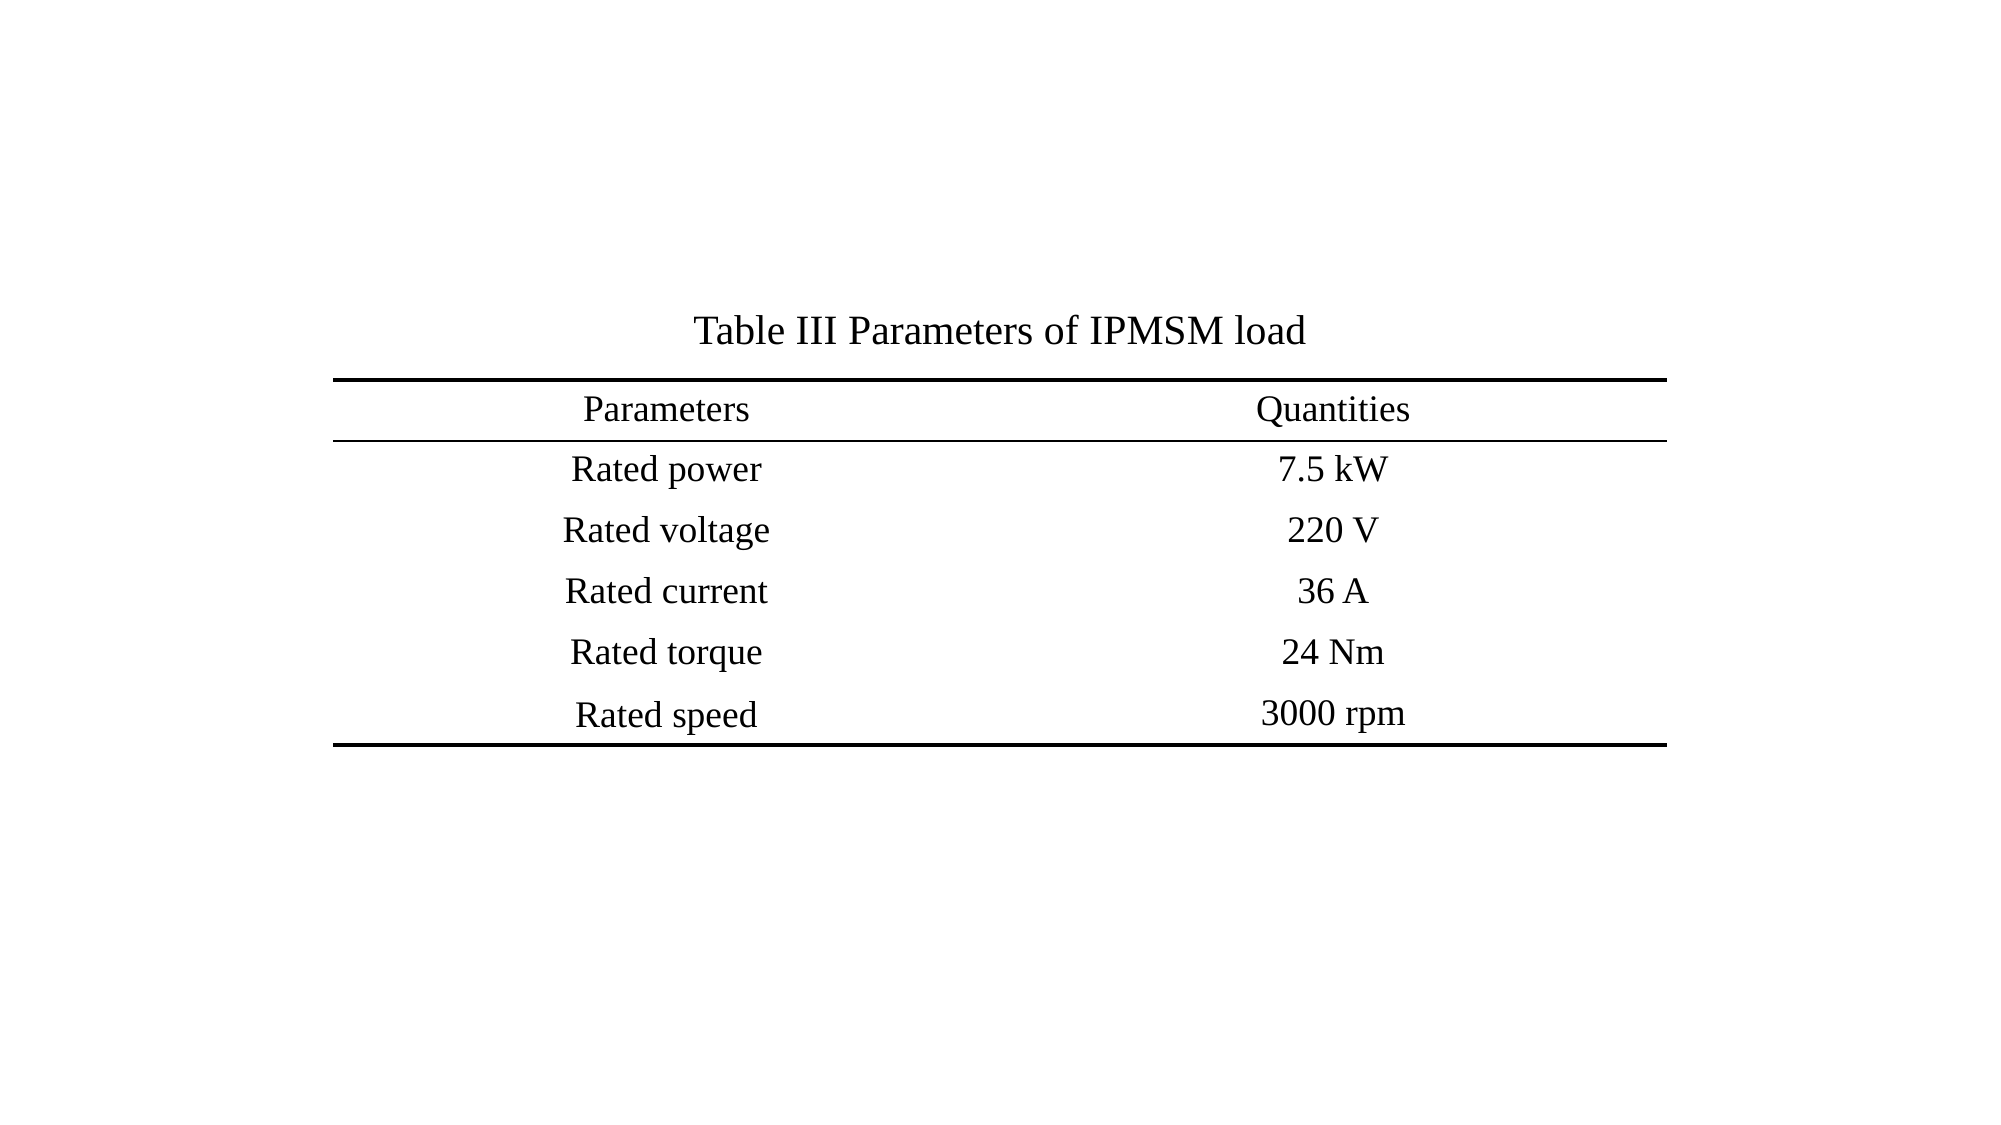

Table III Parameters of IPMSM load
| Parameters | Quantities |
| --- | --- |
| Rated power | 7.5 kW |
| Rated voltage | 220 V |
| Rated current | 36 A |
| Rated torque | 24 Nm |
| Rated speed | 3000 rpm |